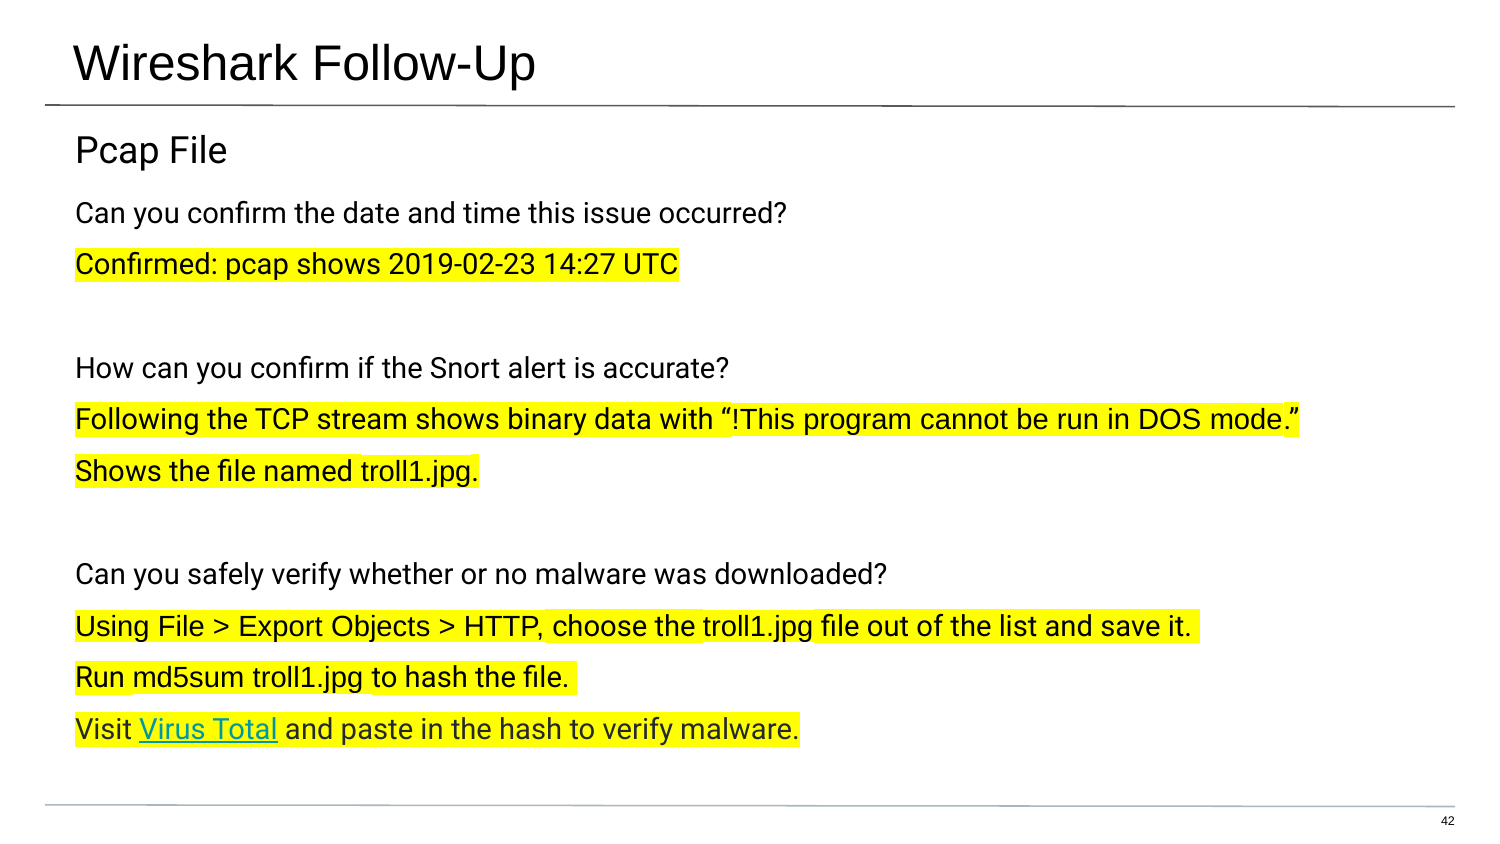

# Wireshark Follow-Up
Pcap File
Can you confirm the date and time this issue occurred?
Confirmed: pcap shows 2019-02-23 14:27 UTC

How can you confirm if the Snort alert is accurate?
Following the TCP stream shows binary data with “!This program cannot be run in DOS mode.”
Shows the file named troll1.jpg.

Can you safely verify whether or no malware was downloaded?
Using File > Export Objects > HTTP, choose the troll1.jpg file out of the list and save it.
Run md5sum troll1.jpg to hash the file.
Visit Virus Total and paste in the hash to verify malware.

42